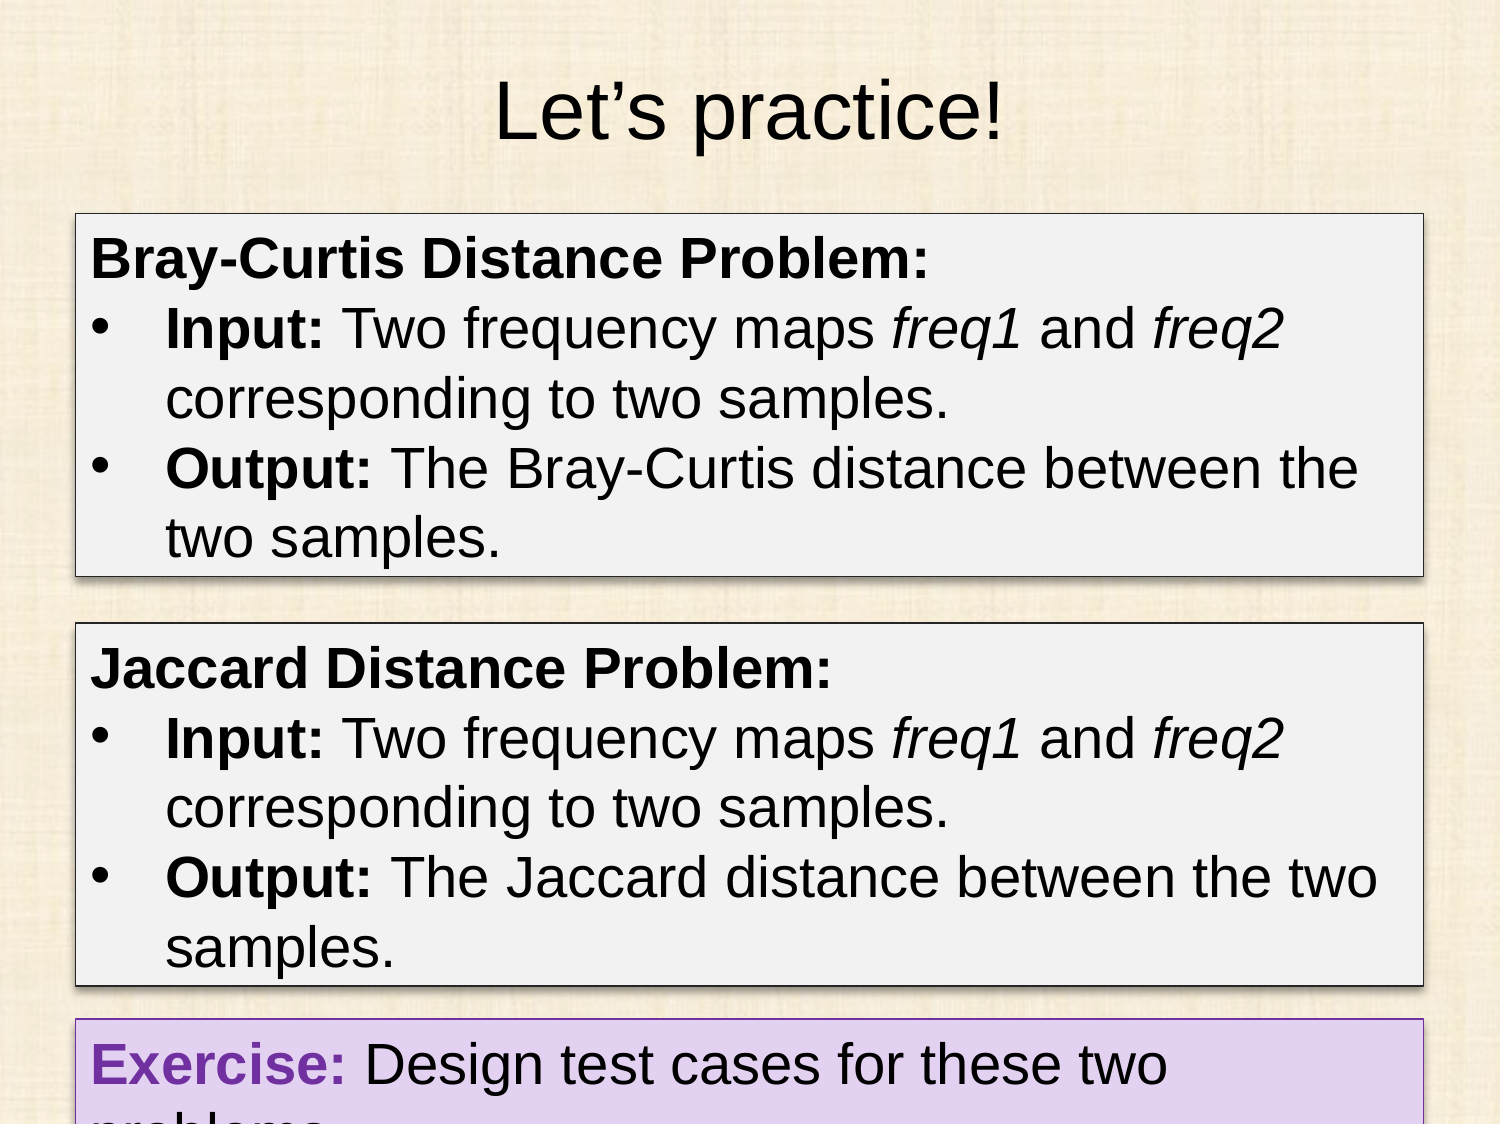

# Let’s practice!
Bray-Curtis Distance Problem:
Input: Two frequency maps freq1 and freq2 corresponding to two samples.
Output: The Bray-Curtis distance between the two samples.
Jaccard Distance Problem:
Input: Two frequency maps freq1 and freq2 corresponding to two samples.
Output: The Jaccard distance between the two samples.
Exercise: Design test cases for these two problems.
© 2025 Phillip Compeau